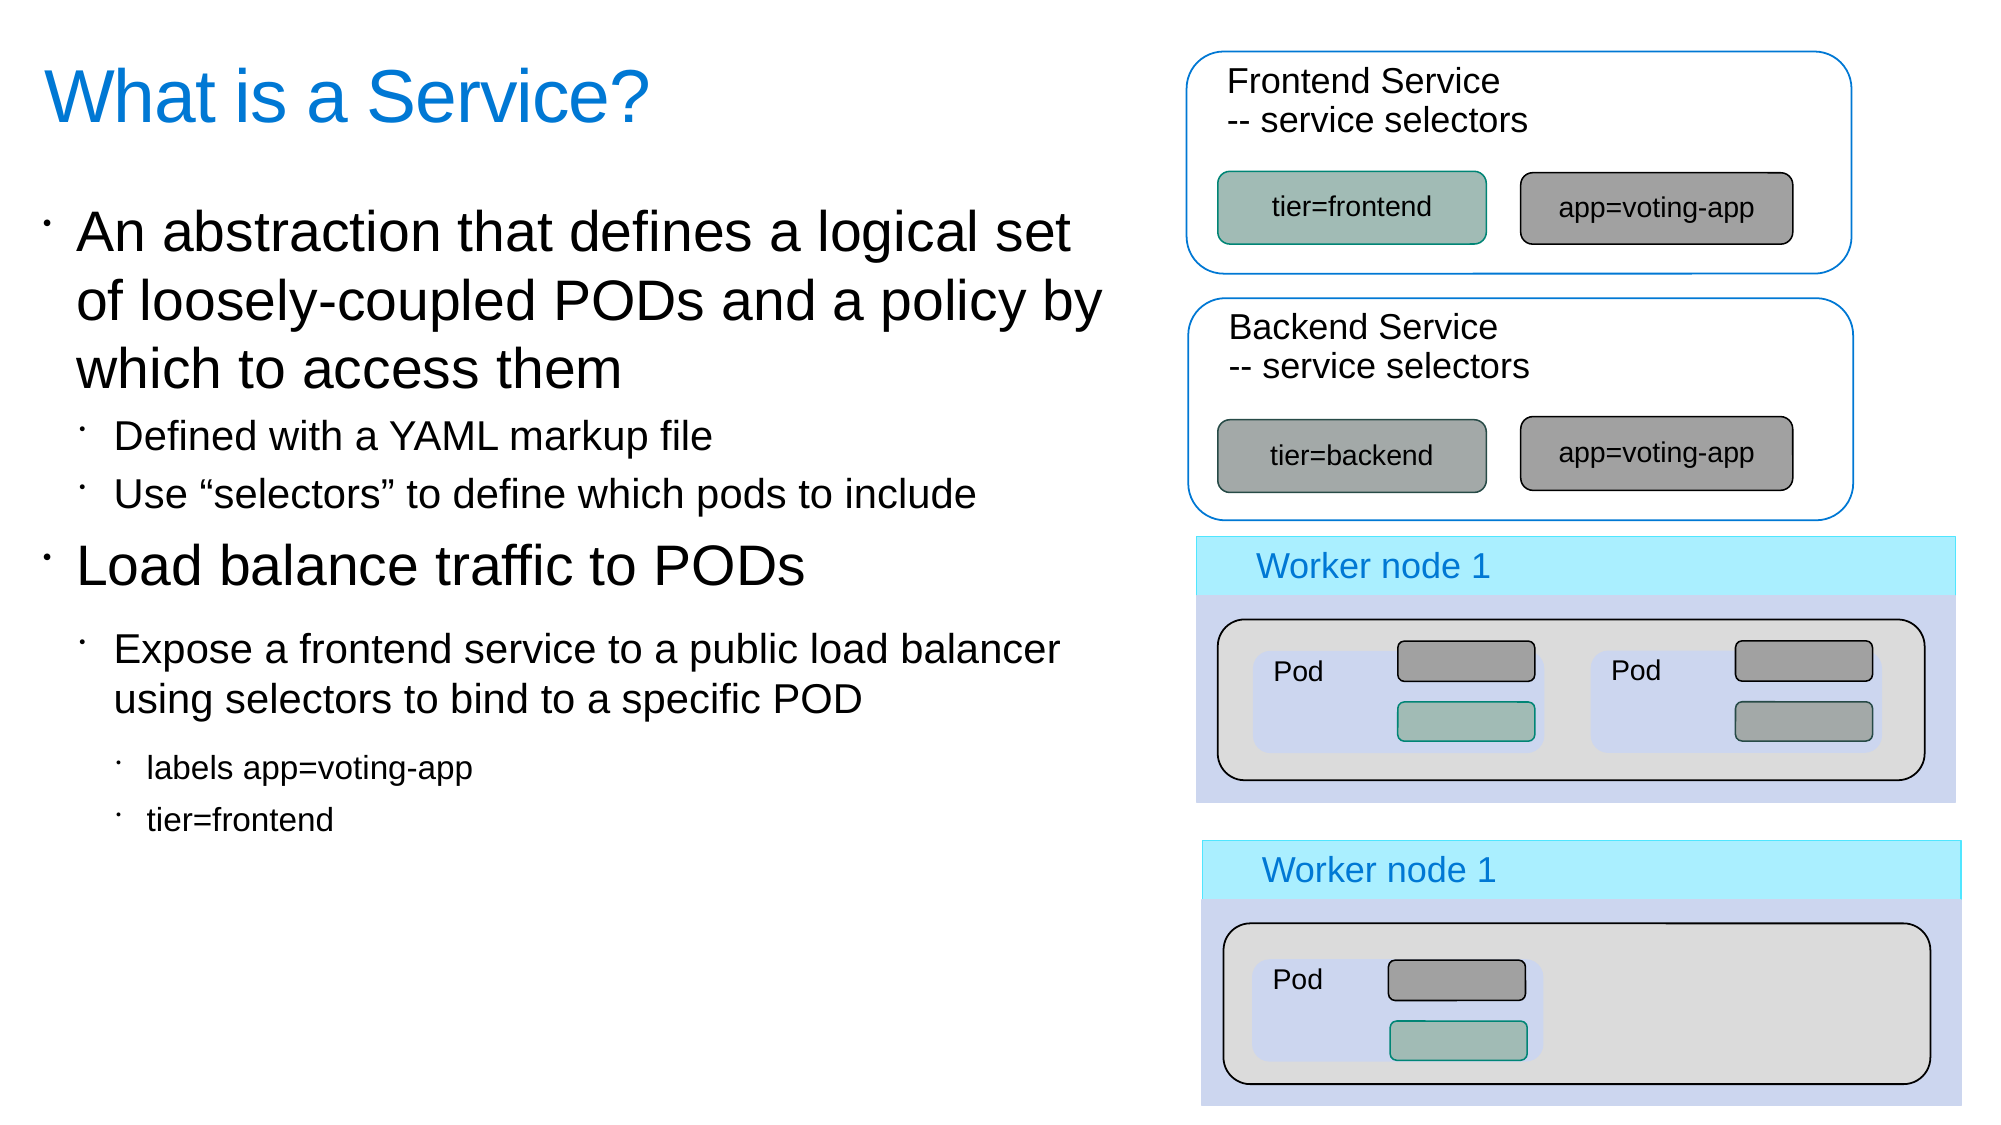

# What is a Service?
Frontend Service
-- service selectors
tier=frontend
app=voting-app
An abstraction that defines a logical set of loosely-coupled PODs and a policy by which to access them
Defined with a YAML markup file
Use “selectors” to define which pods to include
Load balance traffic to PODs
Expose a frontend service to a public load balancer using selectors to bind to a specific POD
labels app=voting-app
tier=frontend

Backend Service
-- service selectors
app=voting-app
tier=backend
Worker node 1

Pod
Pod

Worker node 1

Pod